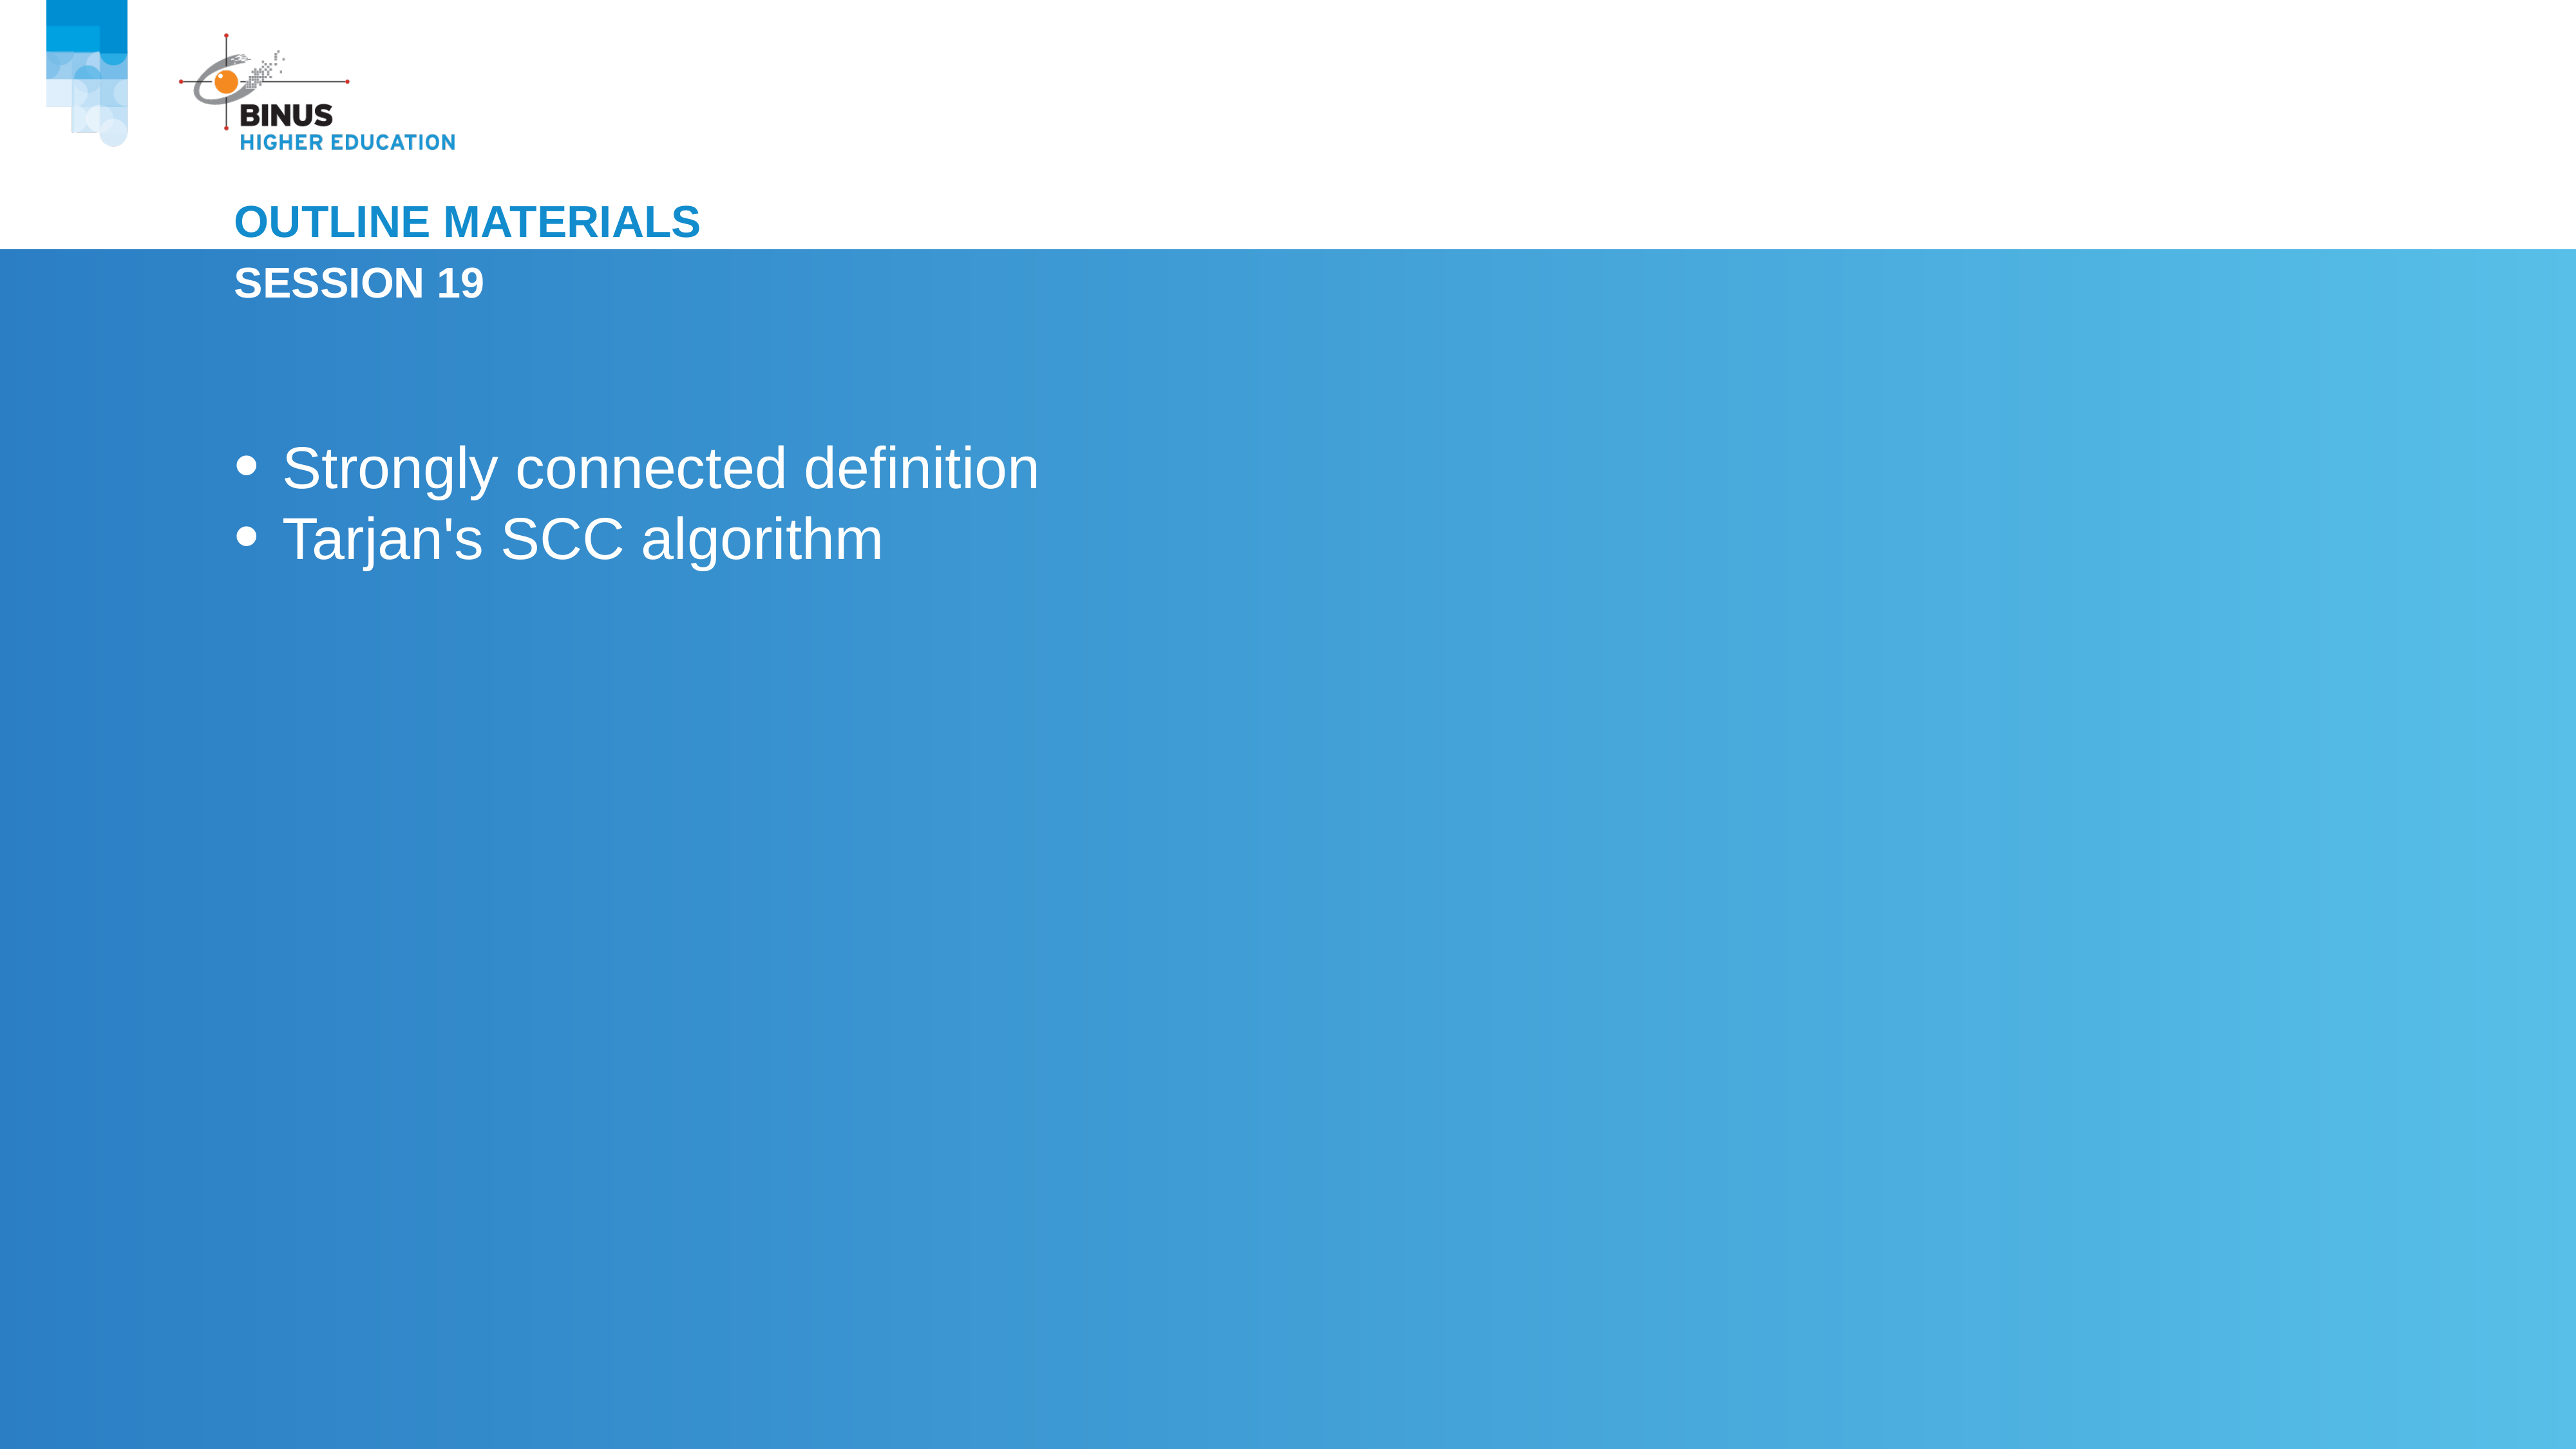

# Outline Materials
Session 19
Strongly connected definition
Tarjan's SCC algorithm